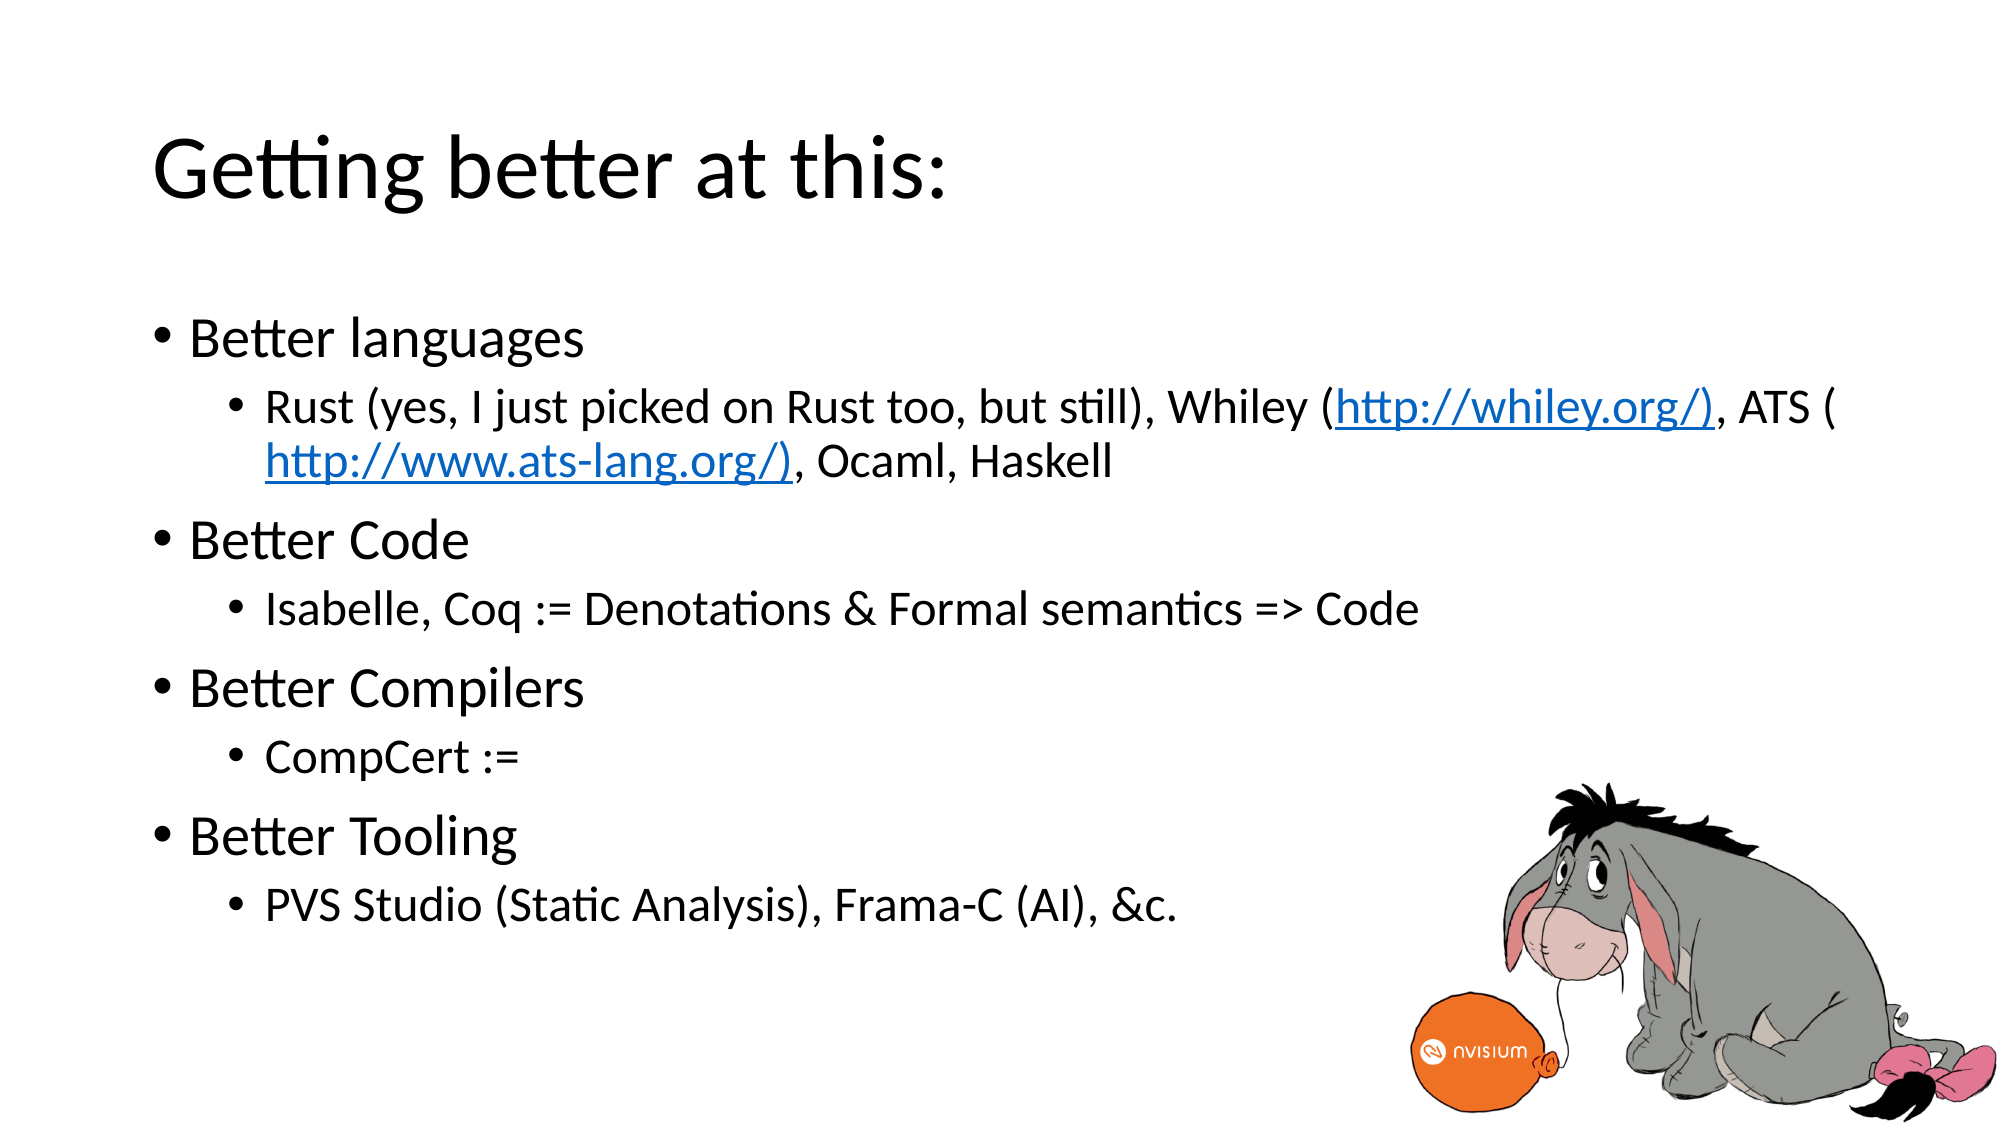

# Getting better at this:
Better languages
Rust (yes, I just picked on Rust too, but still), Whiley (http://whiley.org/), ATS (http://www.ats-lang.org/), Ocaml, Haskell
Better Code
Isabelle, Coq := Denotations & Formal semantics => Code
Better Compilers
CompCert :=
Better Tooling
PVS Studio (Static Analysis), Frama-C (AI), &c.